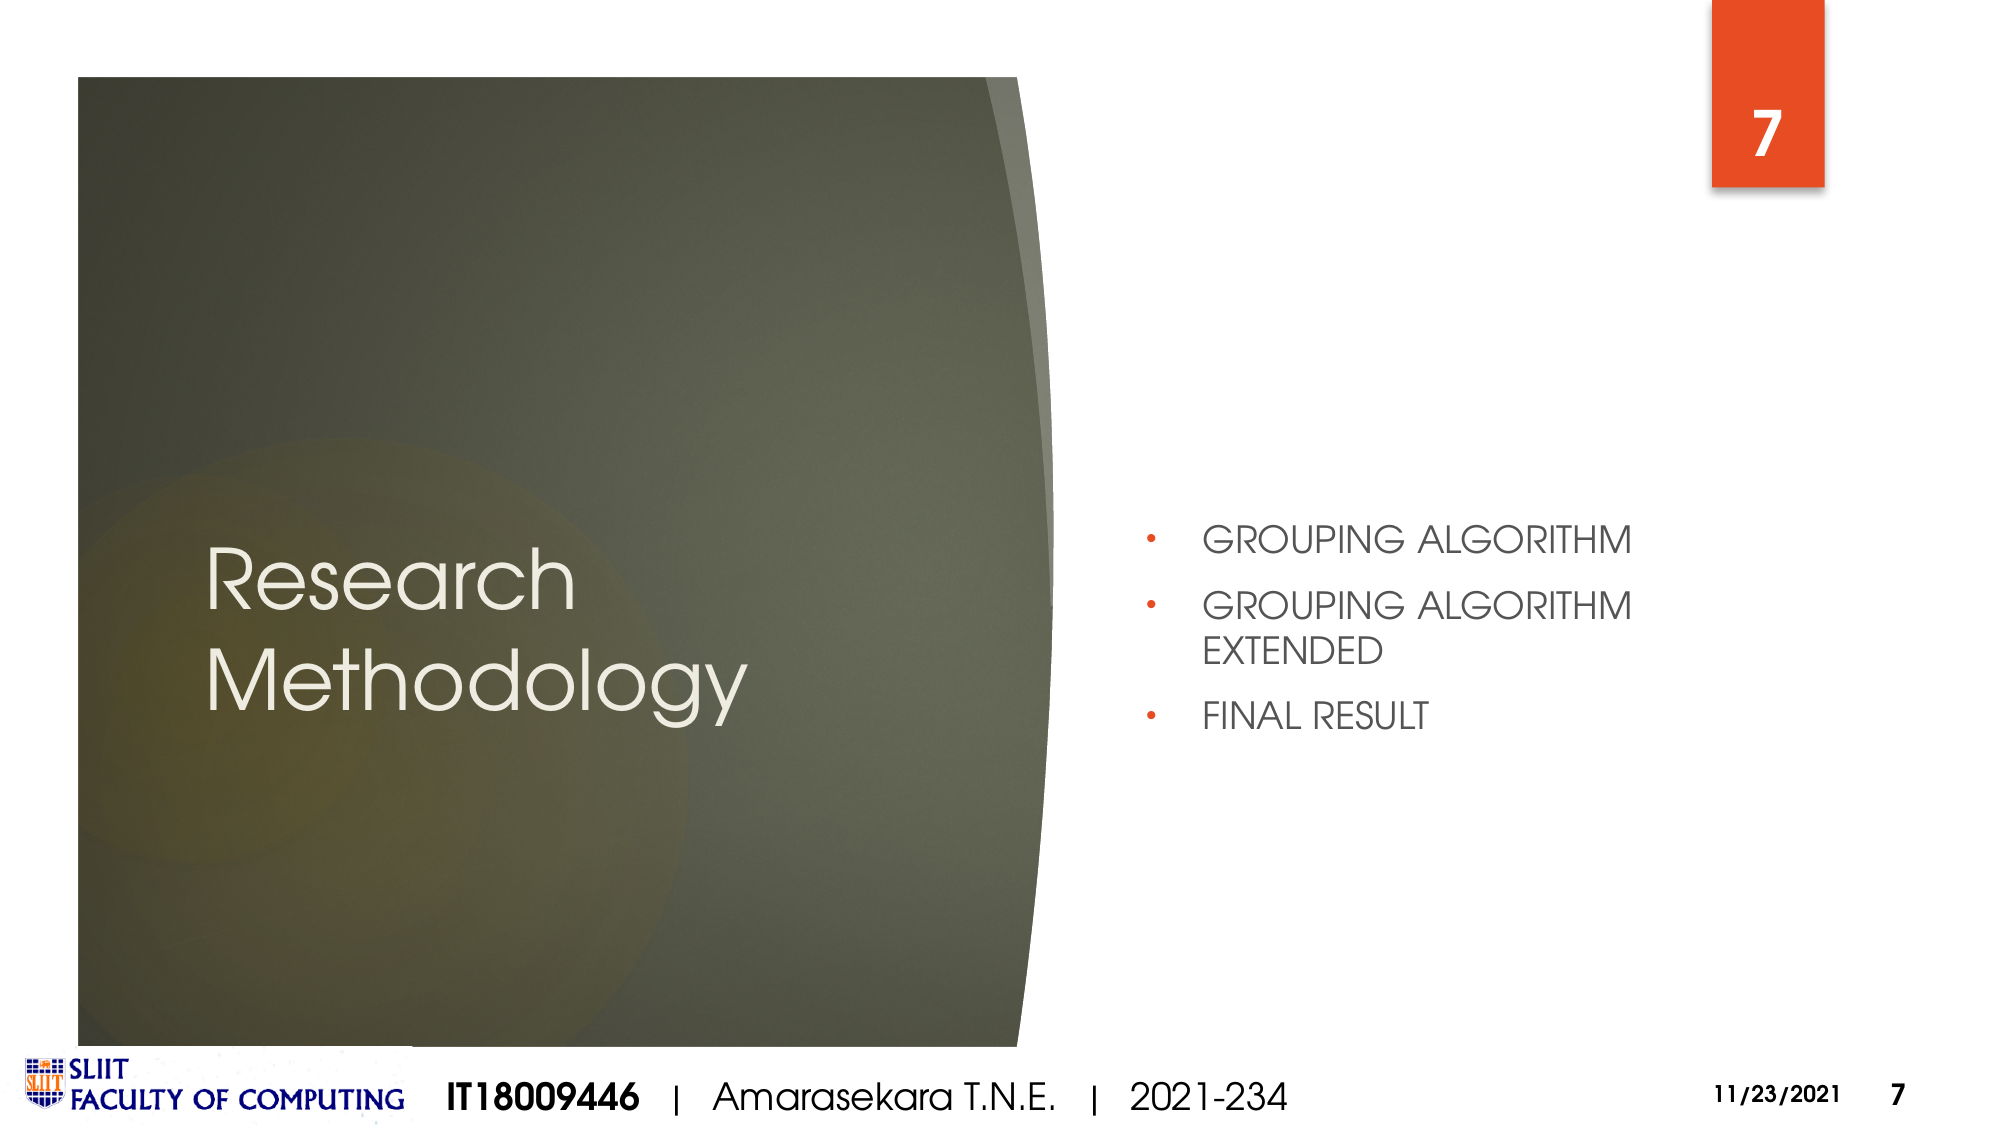

grouping algorithm
grouping algorithm Extended
Final result
# Research Methodology